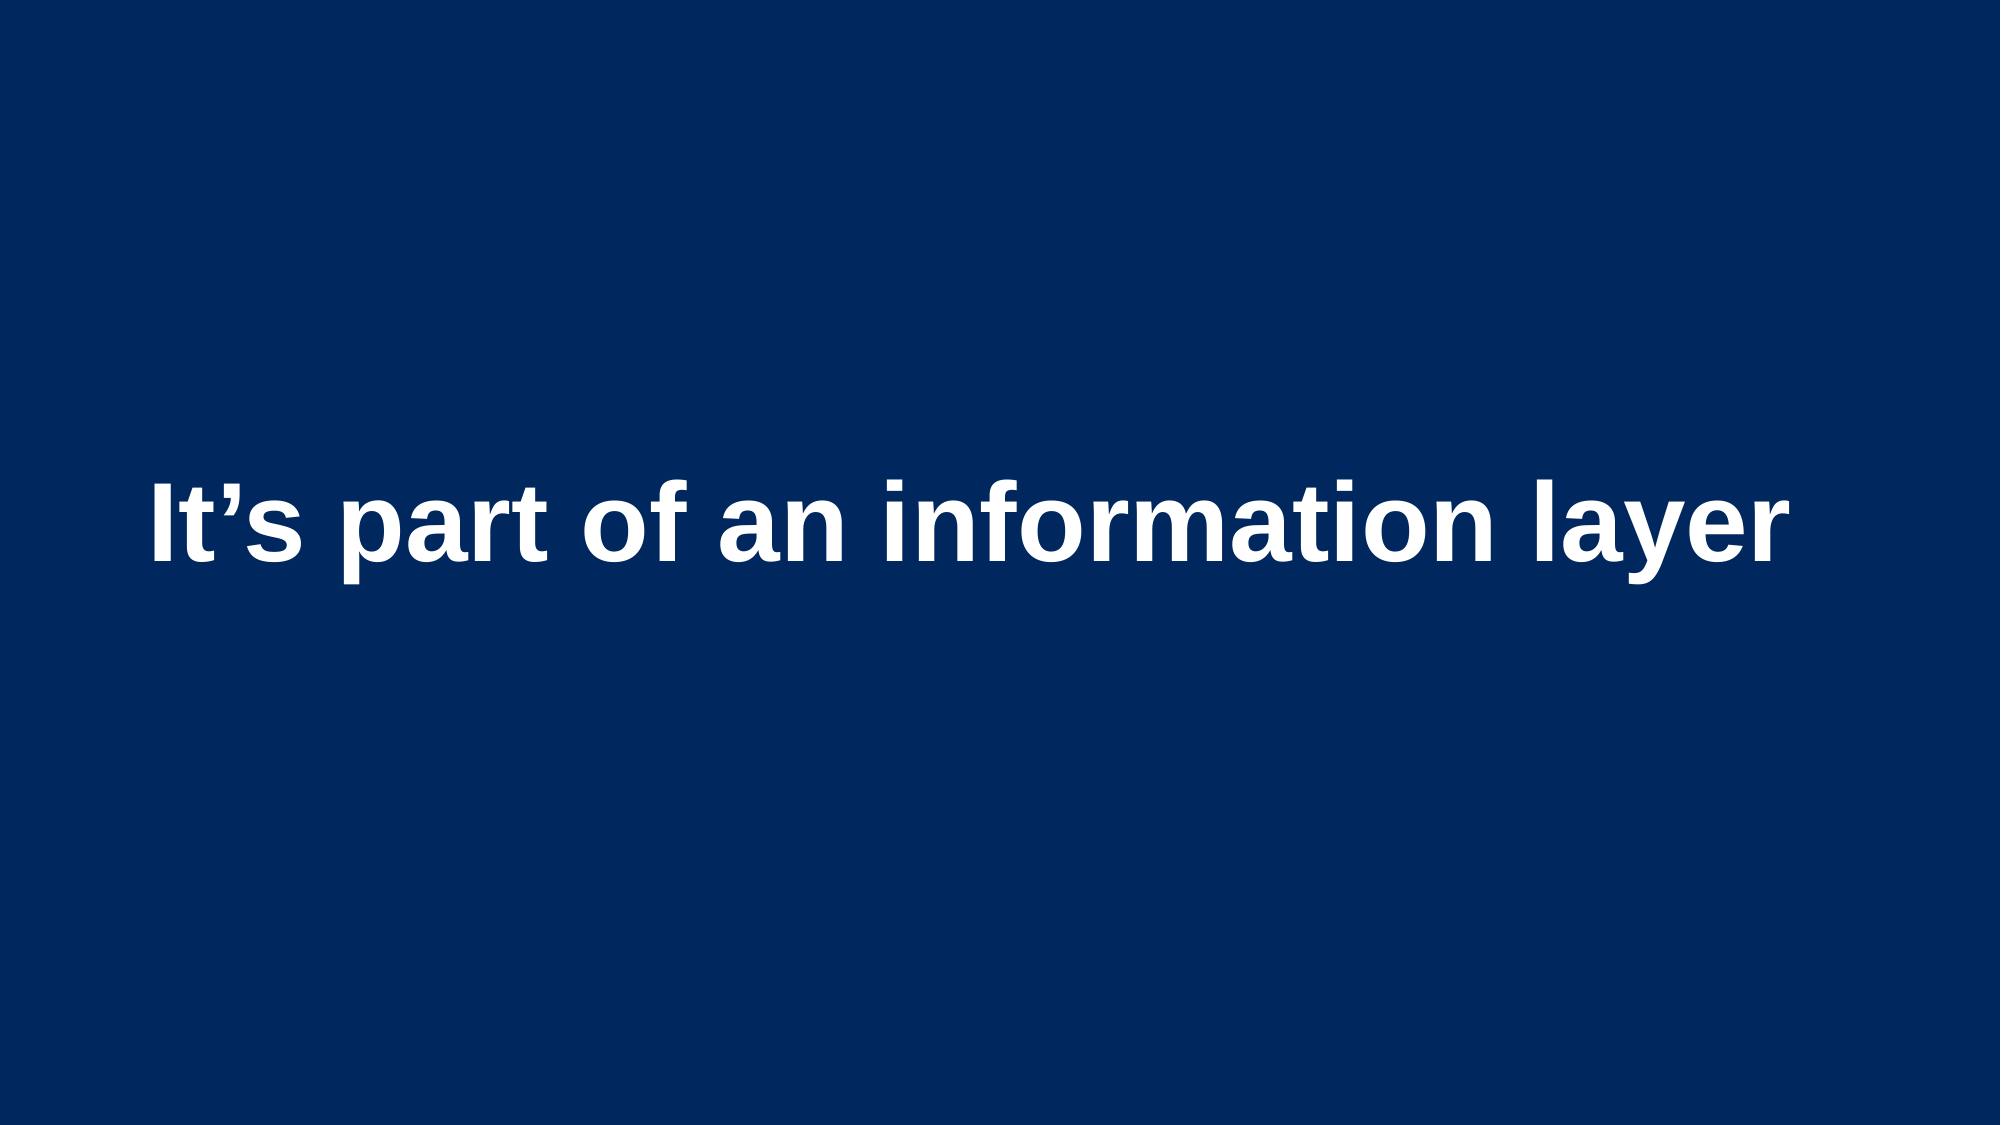

# It’s part of an information layer